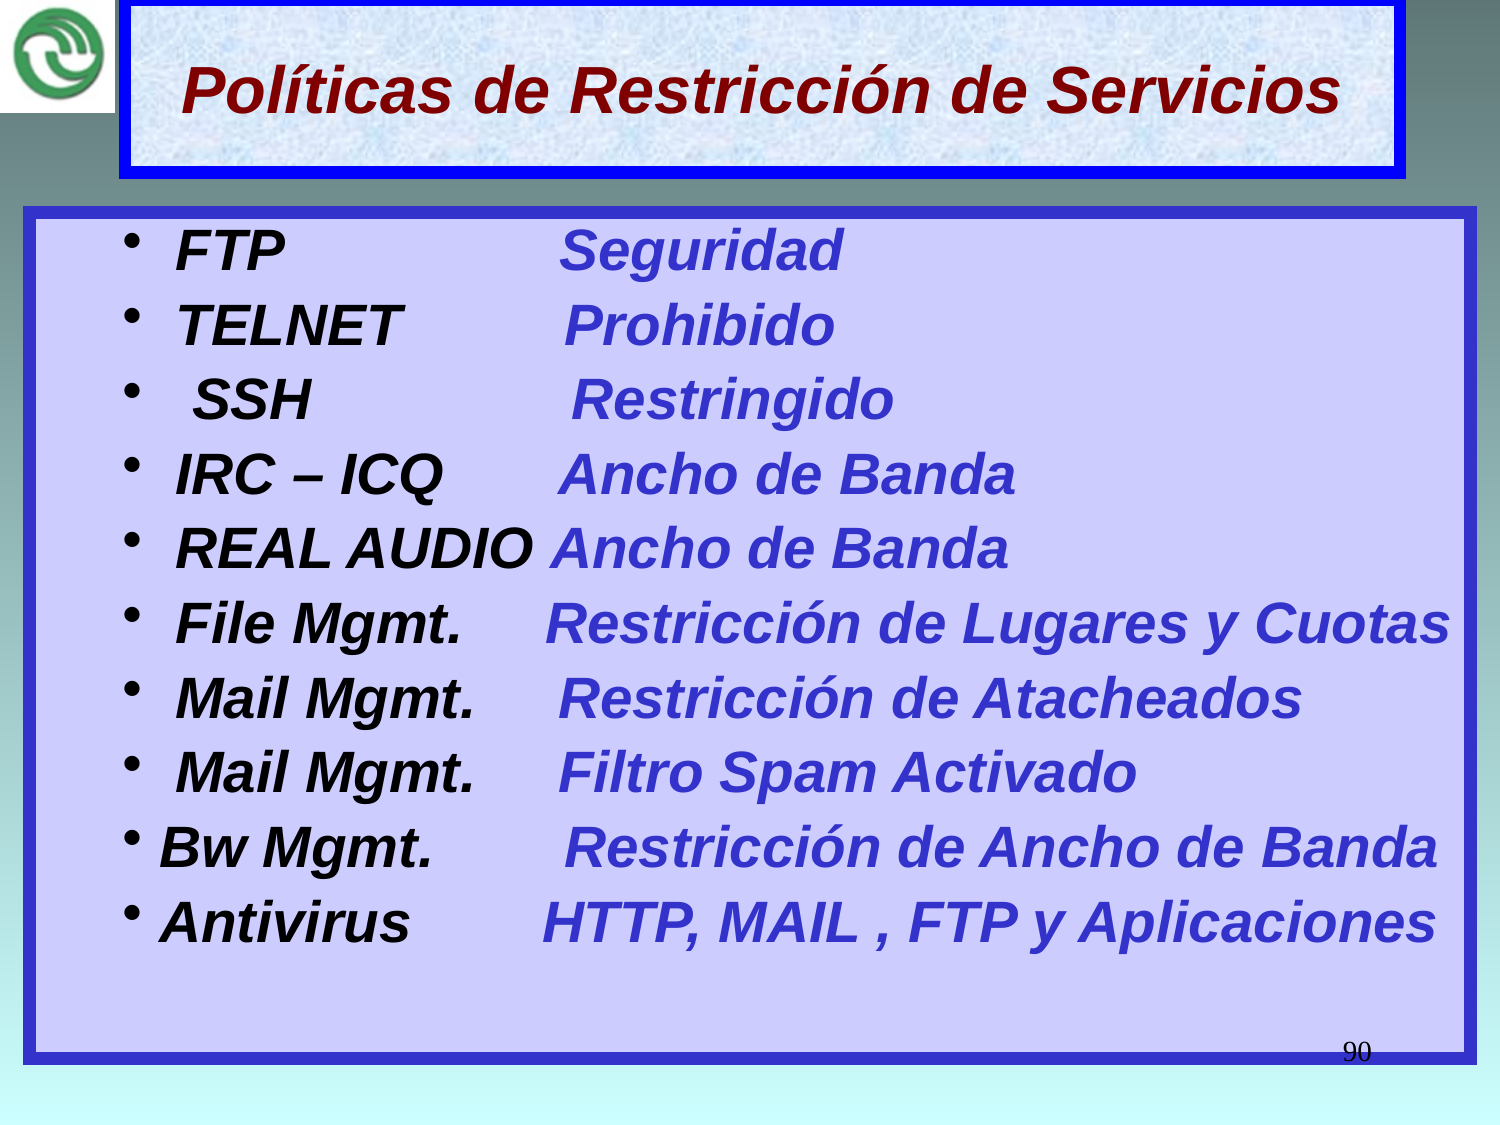

# Políticas de Restricción de Servicios
  FTP                 Seguridad
  TELNET          Prohibido
   SSH                Restringido
  IRC – ICQ       Ancho de Banda
  REAL AUDIO Ancho de Banda
  File Mgmt.     Restricción de Lugares y Cuotas
  Mail Mgmt.     Restricción de Atacheados
  Mail Mgmt.     Filtro Spam Activado
 Bw Mgmt.        Restricción de Ancho de Banda
 Antivirus        HTTP, MAIL , FTP y Aplicaciones
90